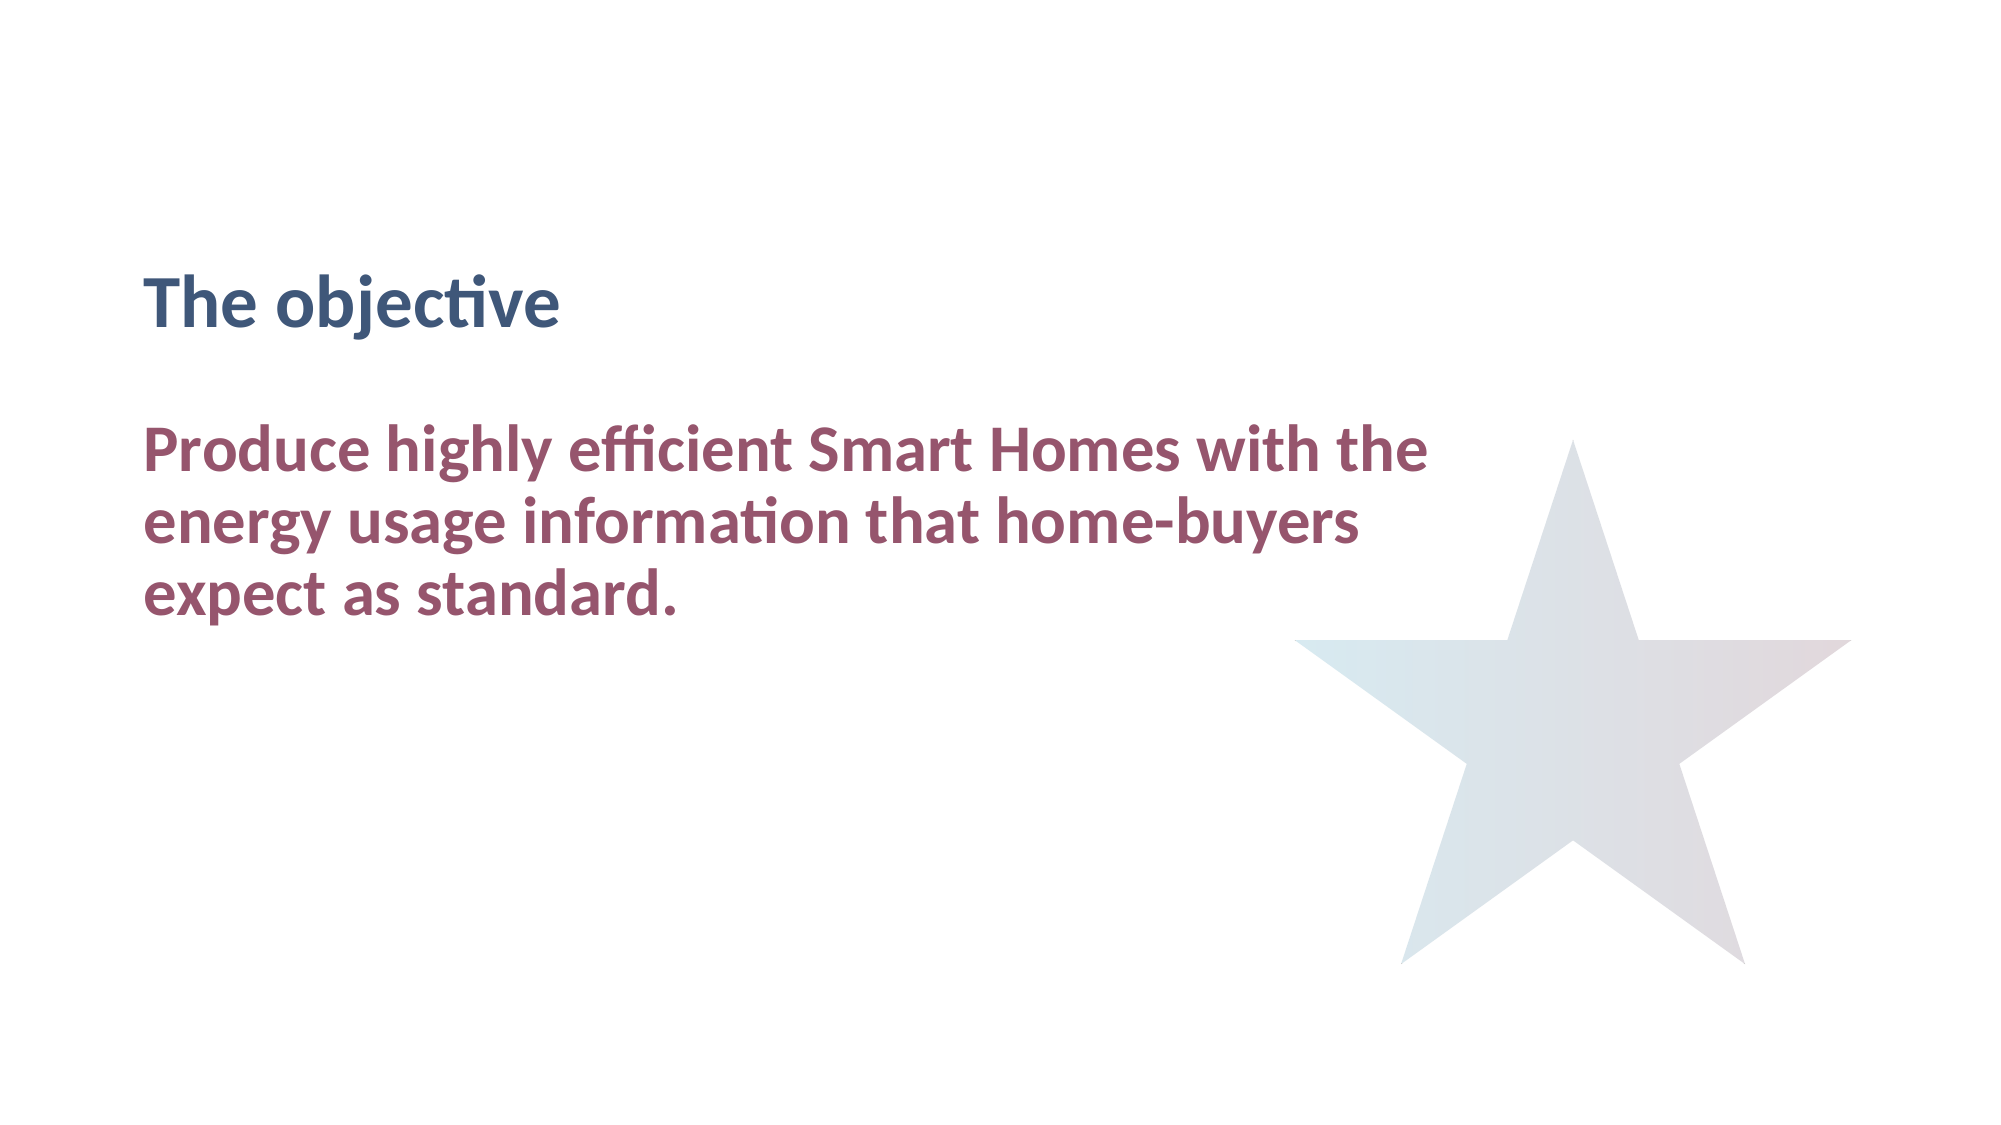

# The objective
Produce highly efficient Smart Homes with the energy usage information that home-buyers expect as standard.